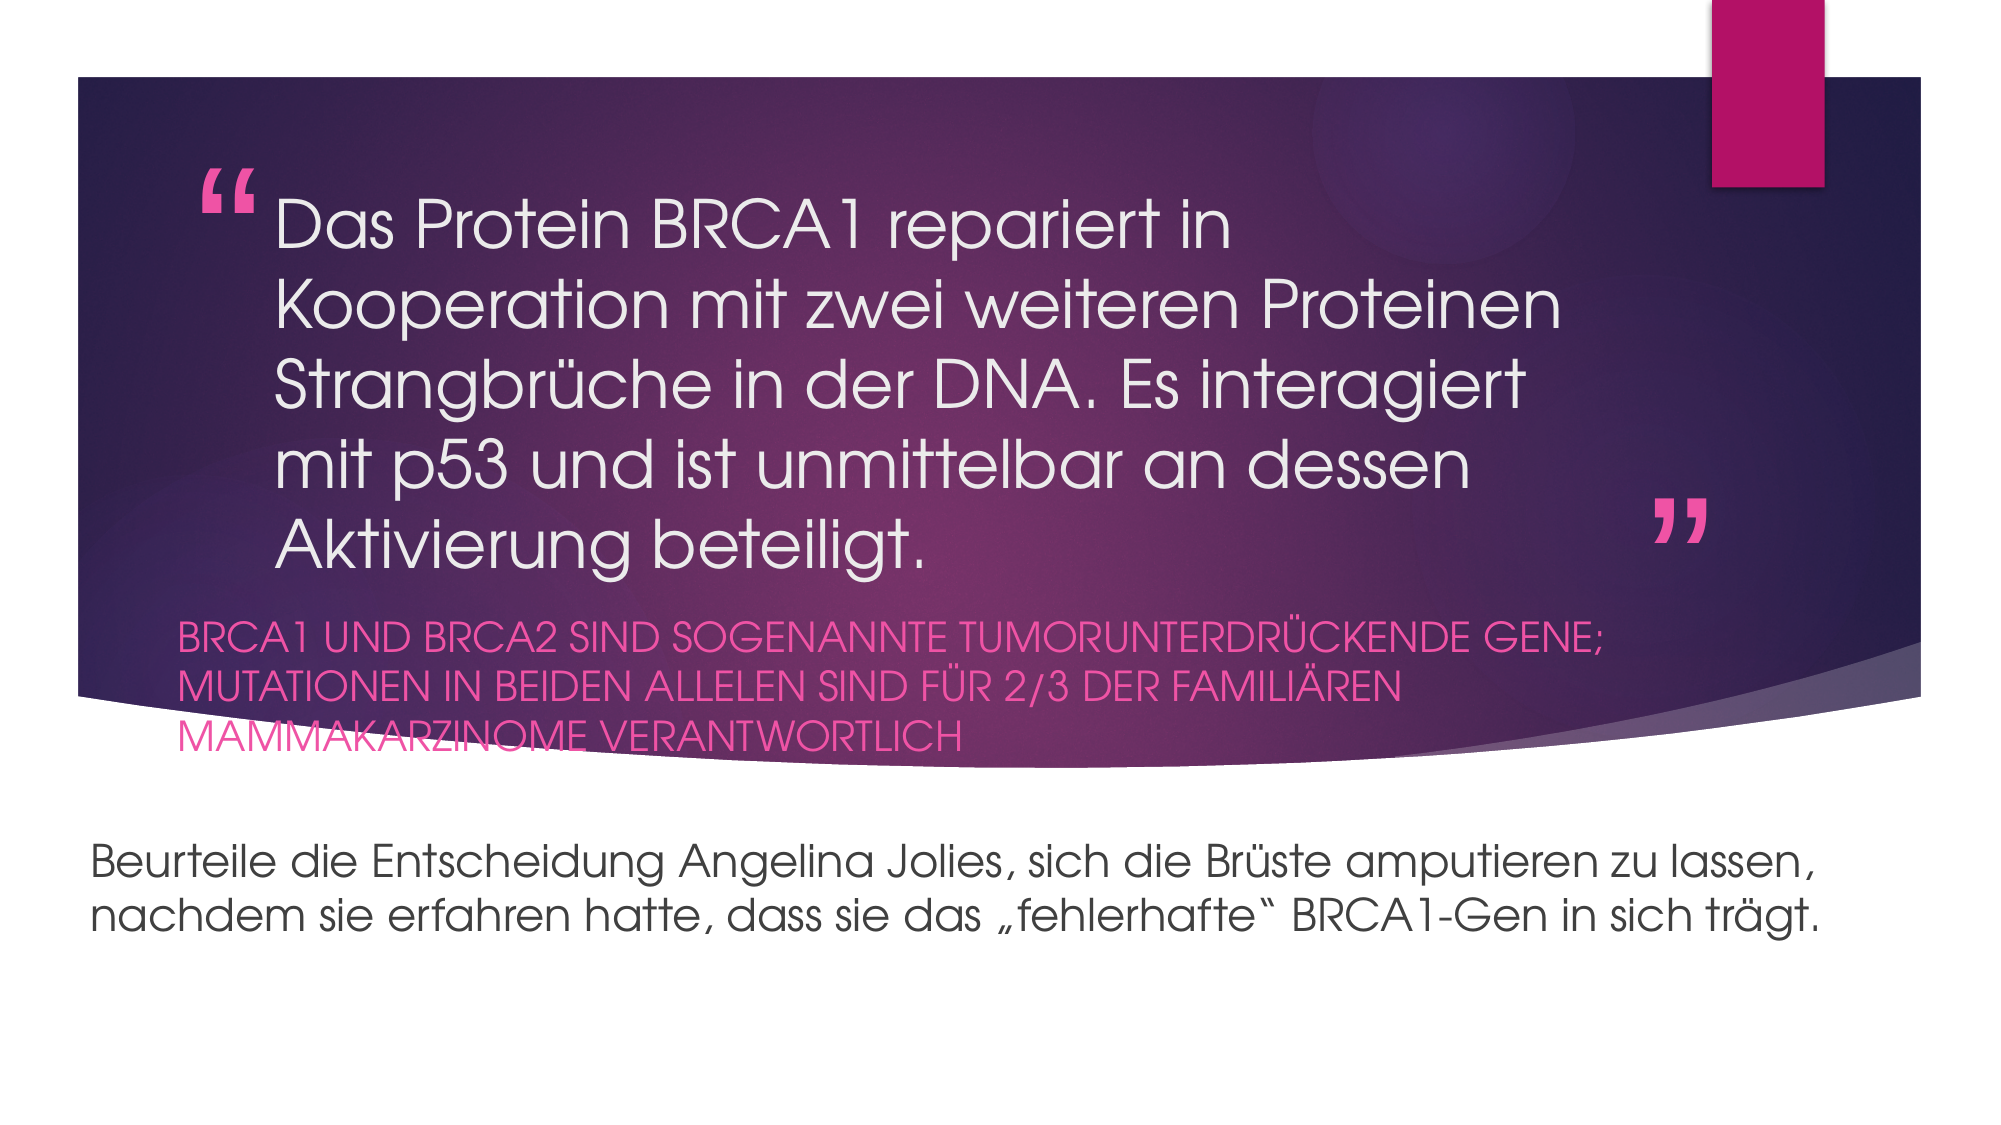

# Das Protein BRCA1 repariert in Kooperation mit zwei weiteren Proteinen Strangbrüche in der DNA. Es interagiert mit p53 und ist unmittelbar an dessen Aktivierung beteiligt.
BRCA1 und BRCA2 sind sogenannte tumorunterdrückende Gene; Mutationen in beiden Allelen sind für 2/3 der familiären Mammakarzinome verantwortlich
Beurteile die Entscheidung Angelina Jolies, sich die Brüste amputieren zu lassen, nachdem sie erfahren hatte, dass sie das „fehlerhafte“ BRCA1-Gen in sich trägt.